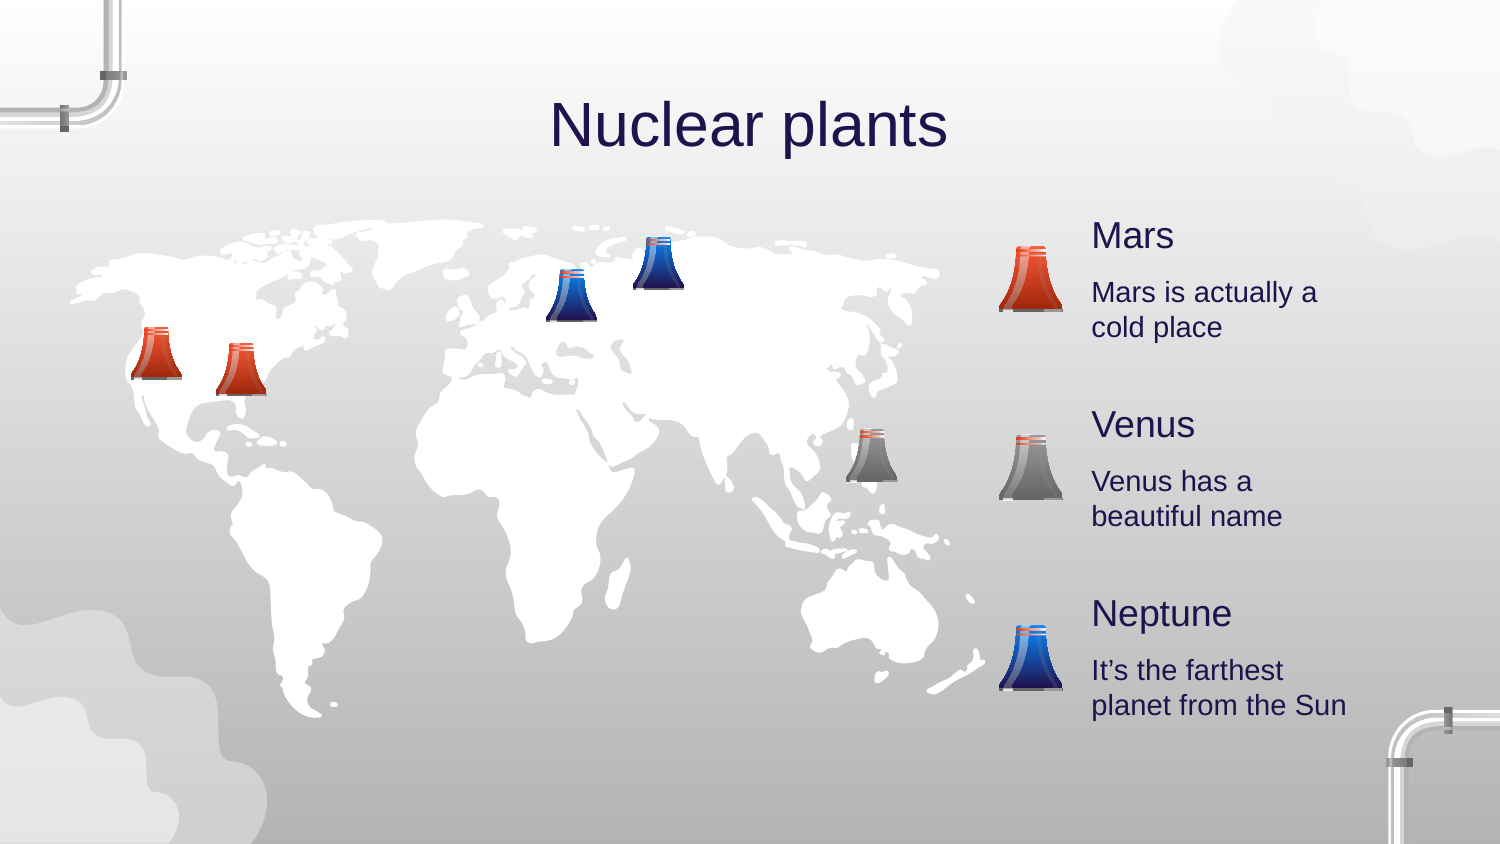

# Nuclear plants
Mars

Mars is actually a cold place

Venus

Venus has a beautiful name
Neptune

It’s the farthest planet from the Sun